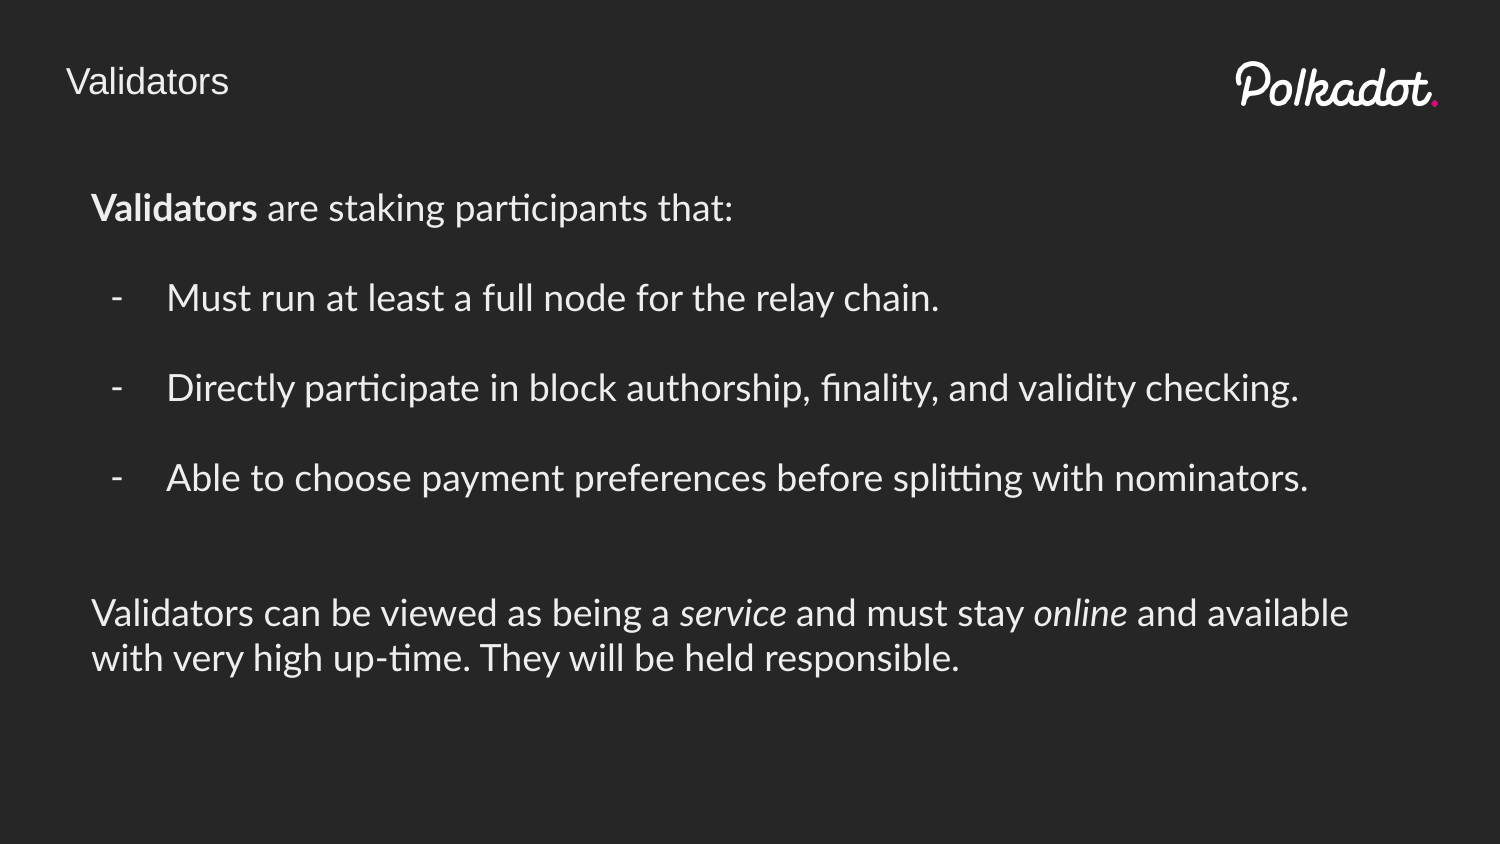

Validators
Validators are staking participants that:

Must run at least a full node for the relay chain.

Directly participate in block authorship, finality, and validity checking.

Able to choose payment preferences before splitting with nominators.

Validators can be viewed as being a service and must stay online and available
with very high up-time. They will be held responsible.